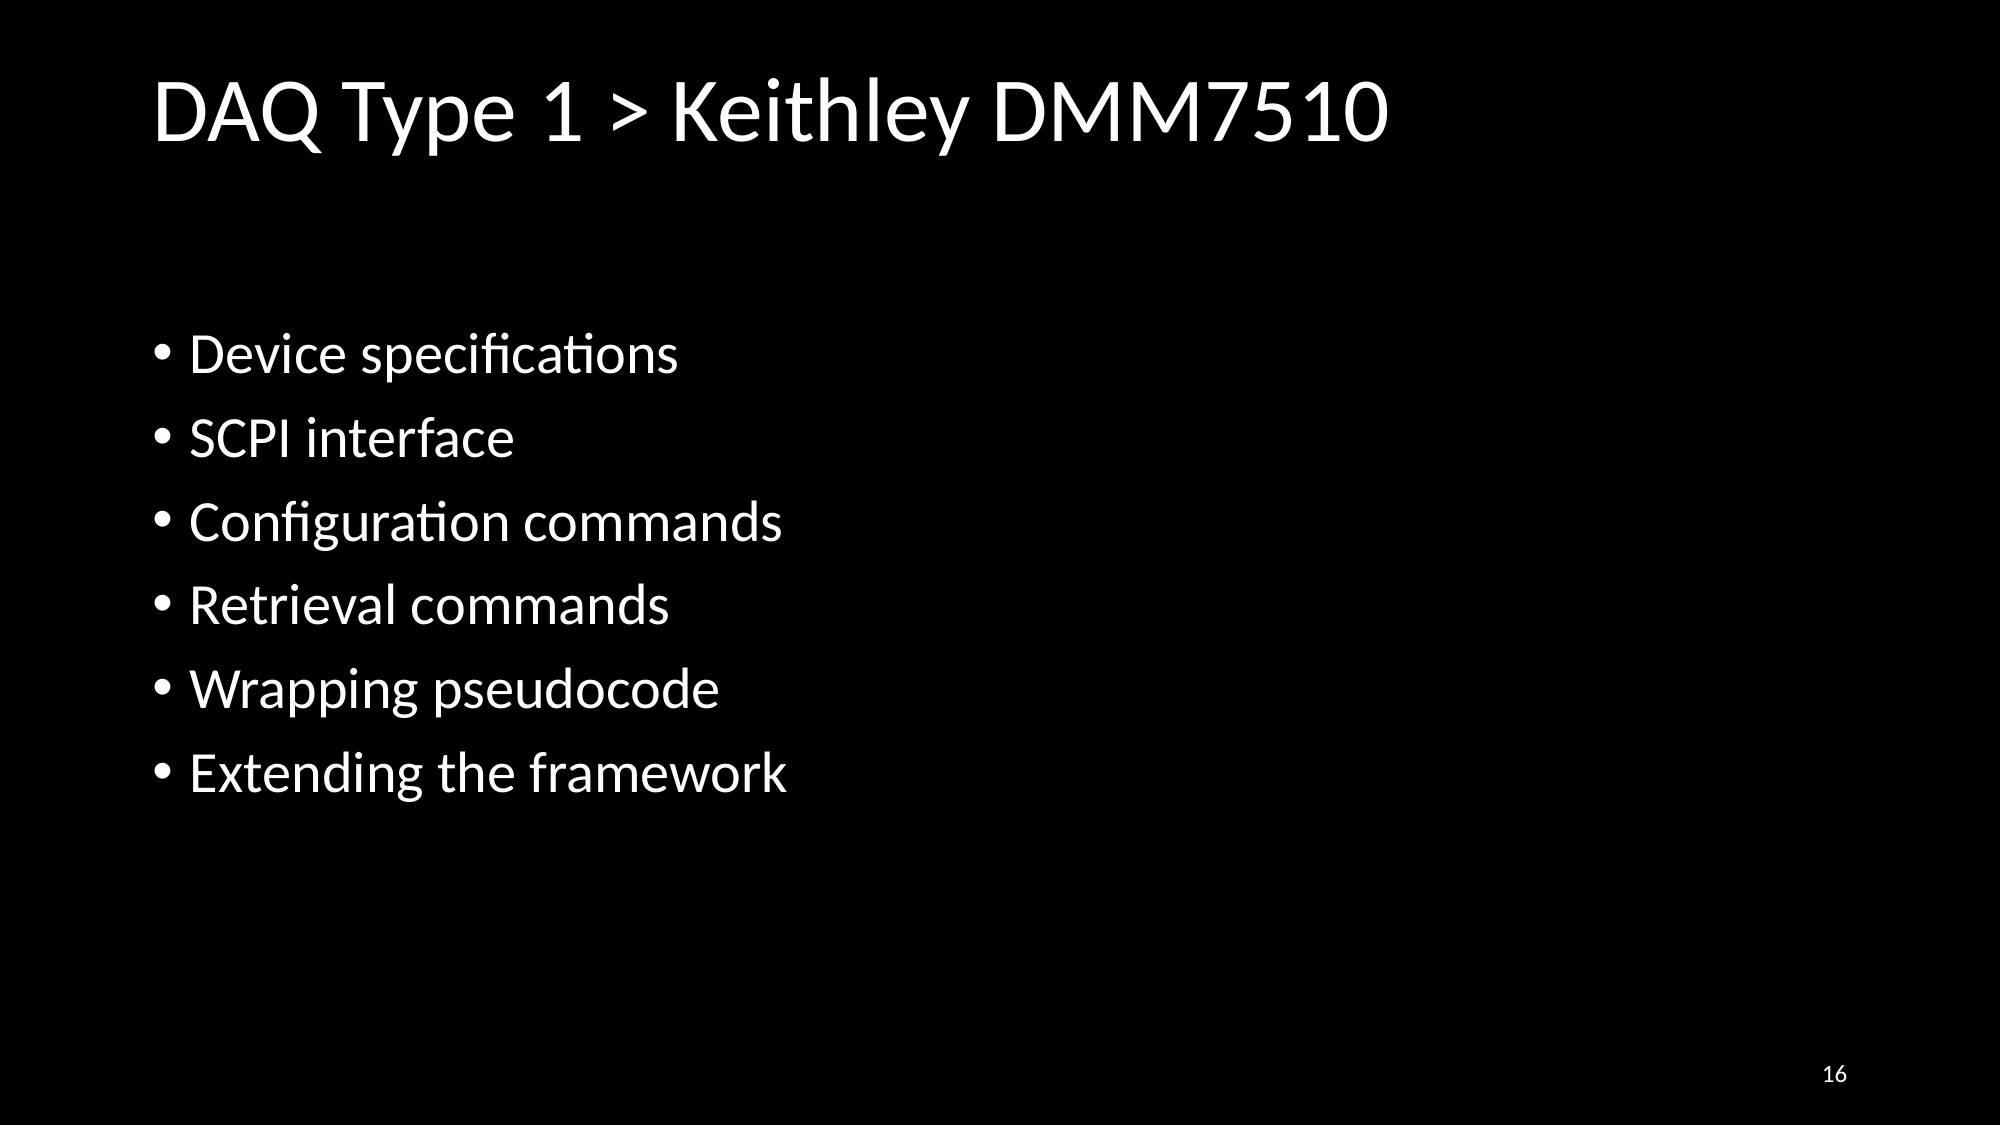

# DAQ Type 1 > Keithley DMM7510
Device specifications
SCPI interface
Configuration commands
Retrieval commands
Wrapping pseudocode
Extending the framework
16